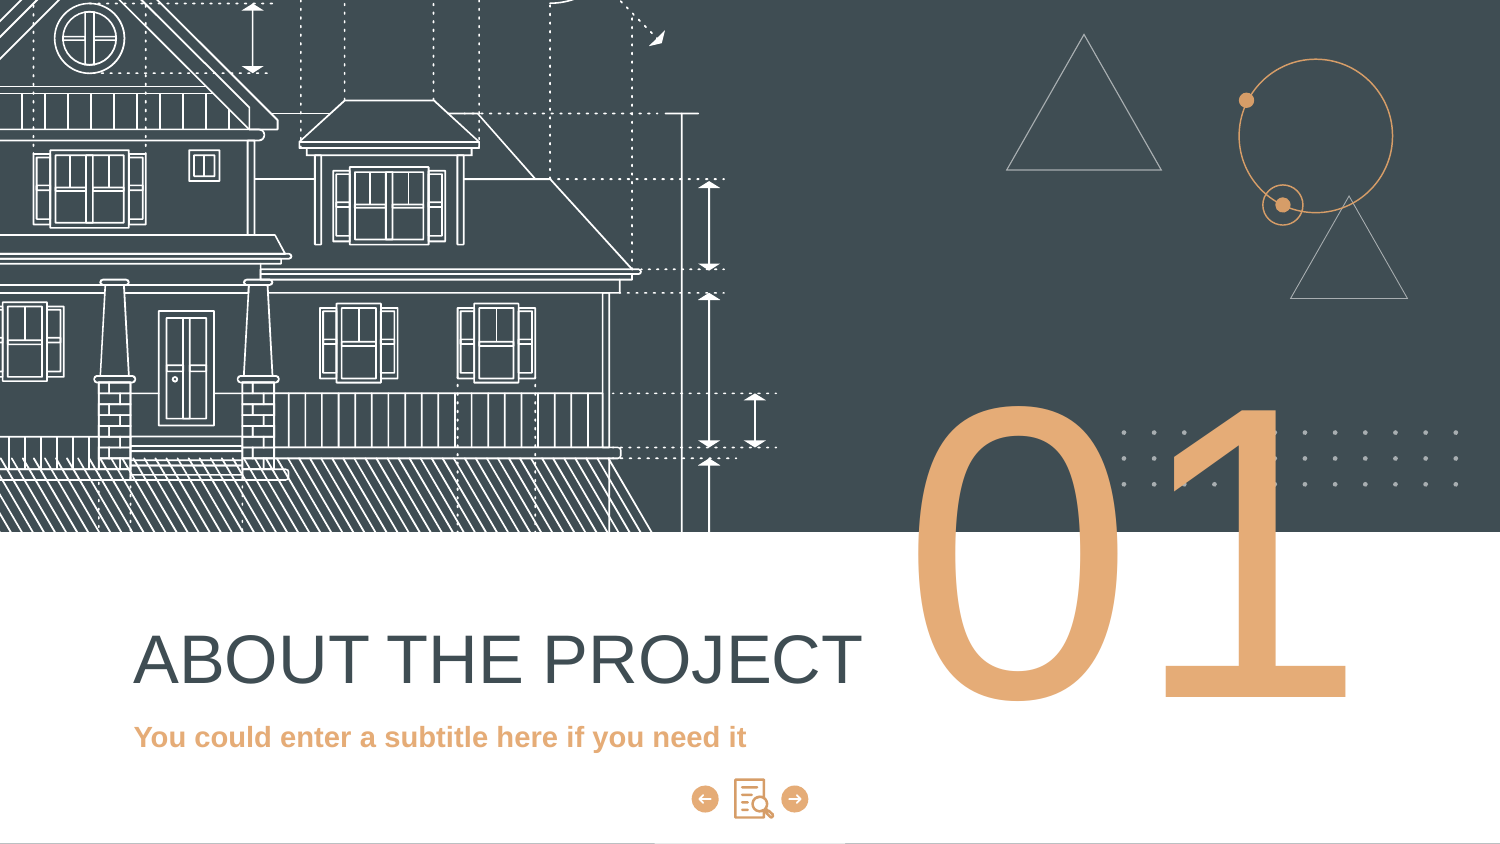

# 01
ABOUT THE PROJECT
You could enter a subtitle here if you need it